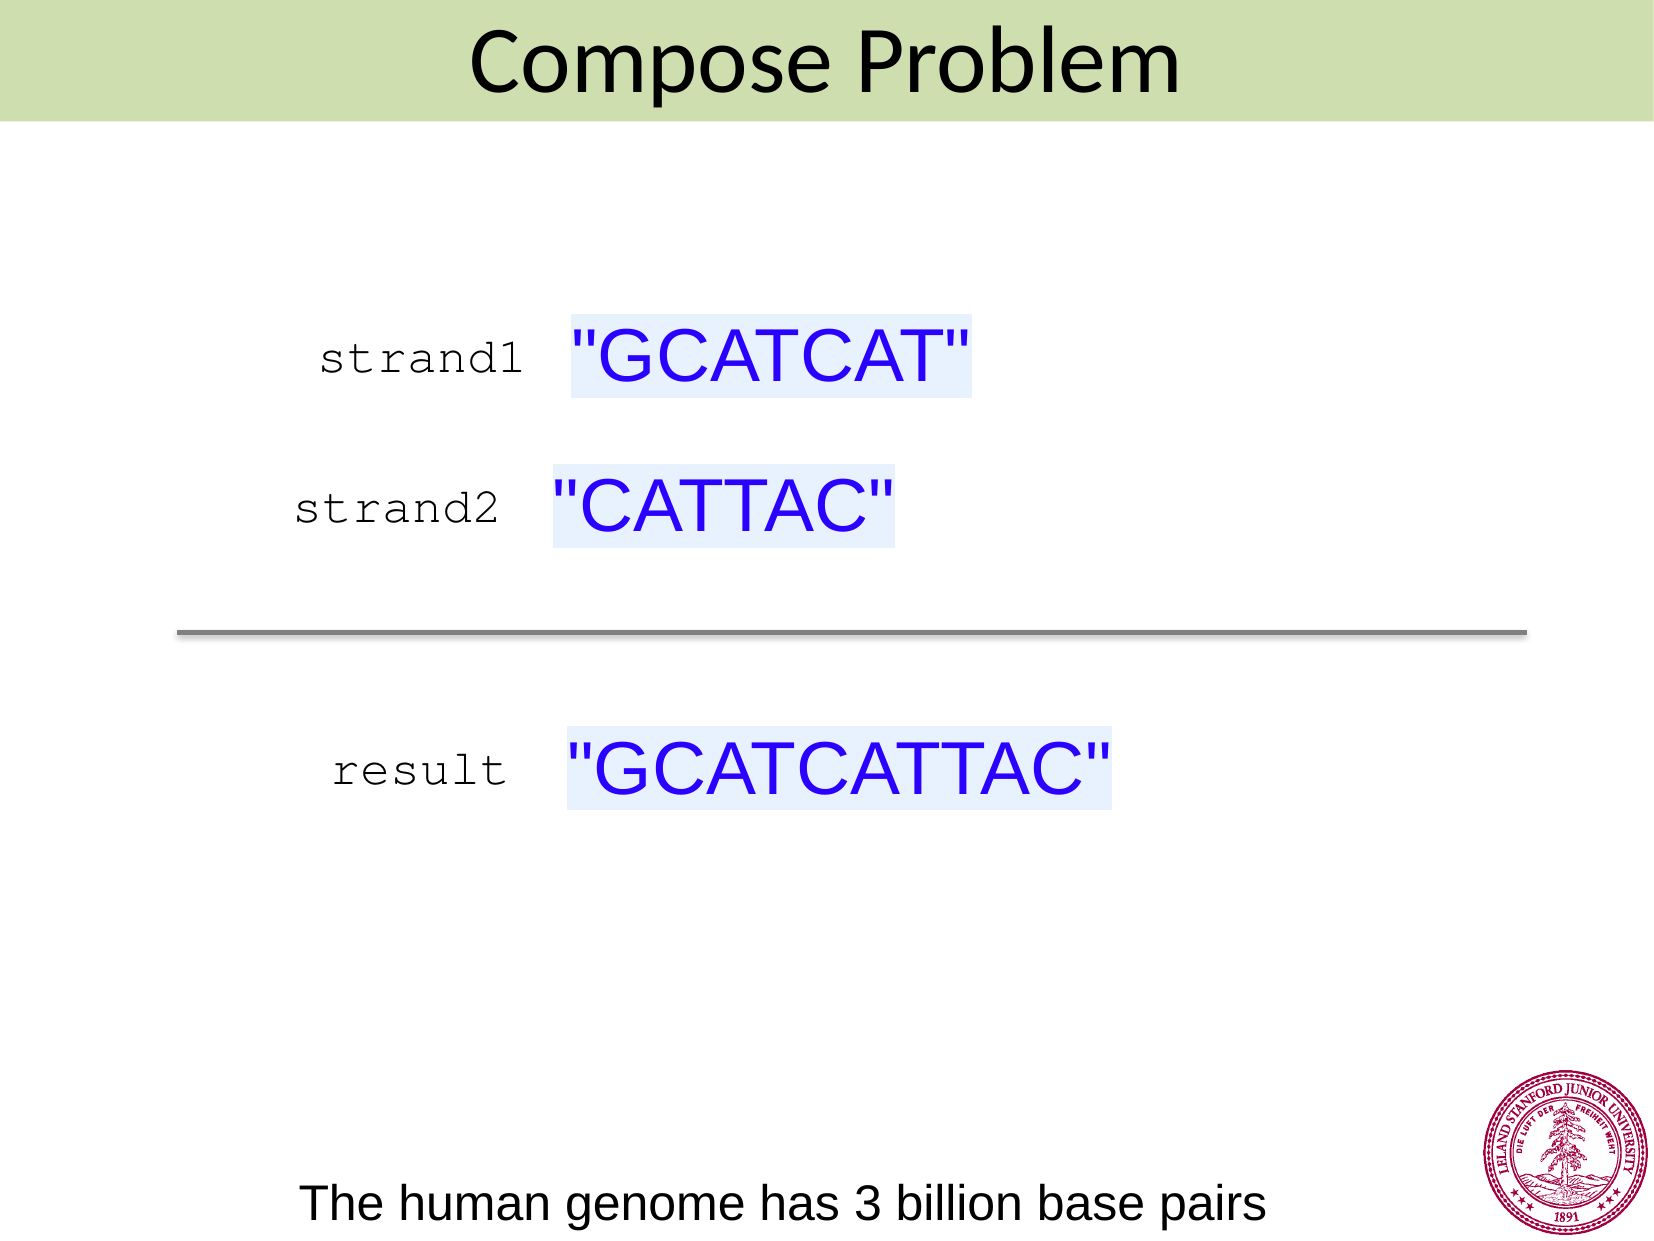

Compose Problem
"GCATCAT"
strand1
"CATTAC"
strand2
"GCATCATTAC"
result
The human genome has 3 billion base pairs